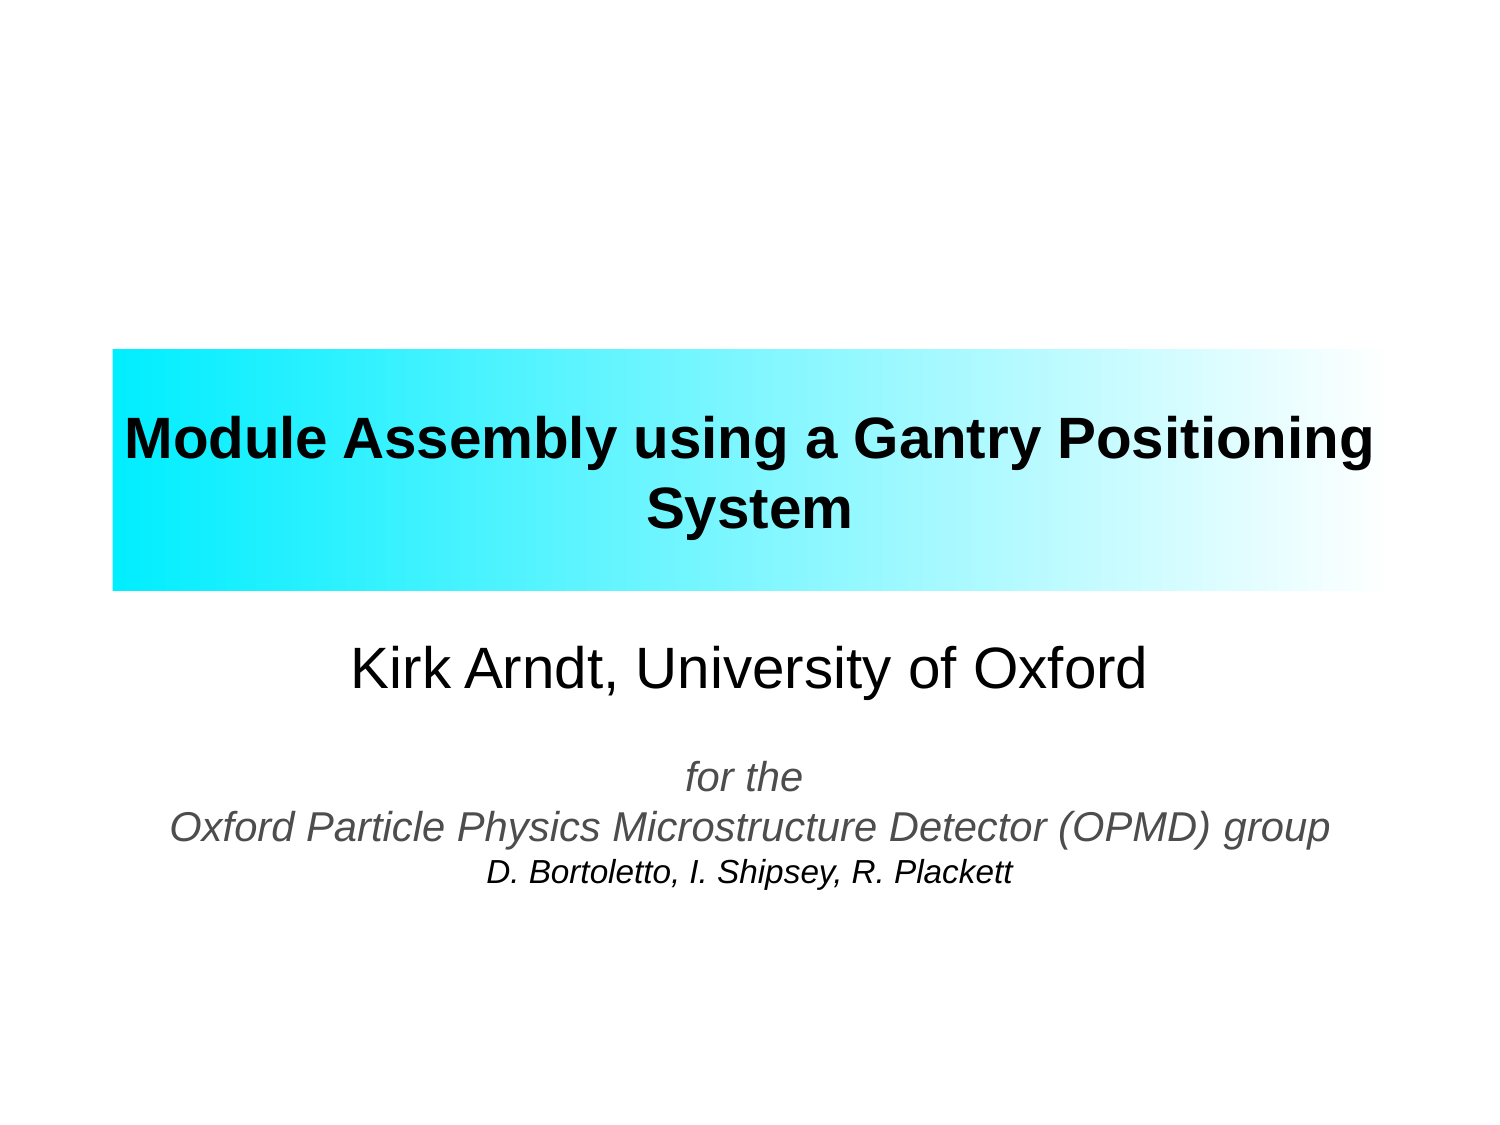

# Module Assembly using a Gantry Positioning System
Kirk Arndt, University of Oxford

for the
Oxford Particle Physics Microstructure Detector (OPMD) group
D. Bortoletto, I. Shipsey, R. Plackett